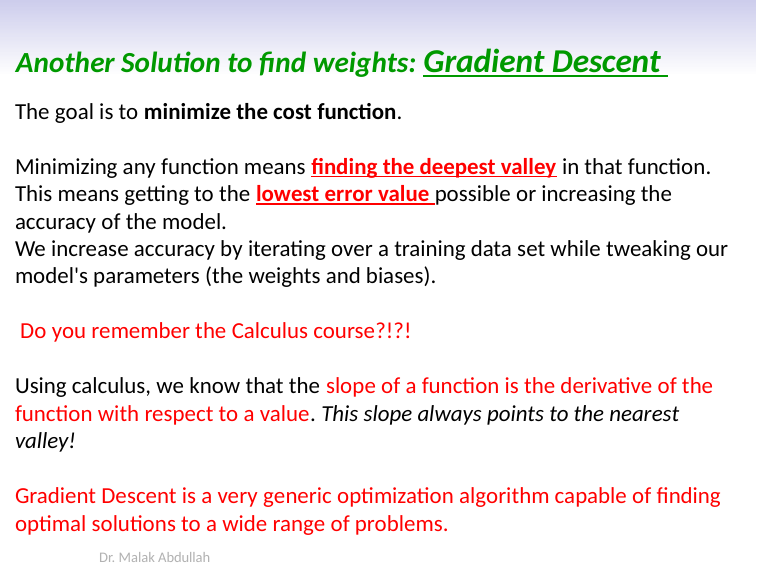

# Another Solution to find weights: Gradient Descent
The goal is to minimize the cost function.

Minimizing any function means finding the deepest valley in that function.
This means getting to the lowest error value possible or increasing the accuracy of the model.
We increase accuracy by iterating over a training data set while tweaking our model's parameters (the weights and biases).

 Do you remember the Calculus course?!?!

Using calculus, we know that the slope of a function is the derivative of the function with respect to a value. This slope always points to the nearest valley!

Gradient Descent is a very generic optimization algorithm capable of finding optimal solutions to a wide range of problems.
Dr. Malak Abdullah